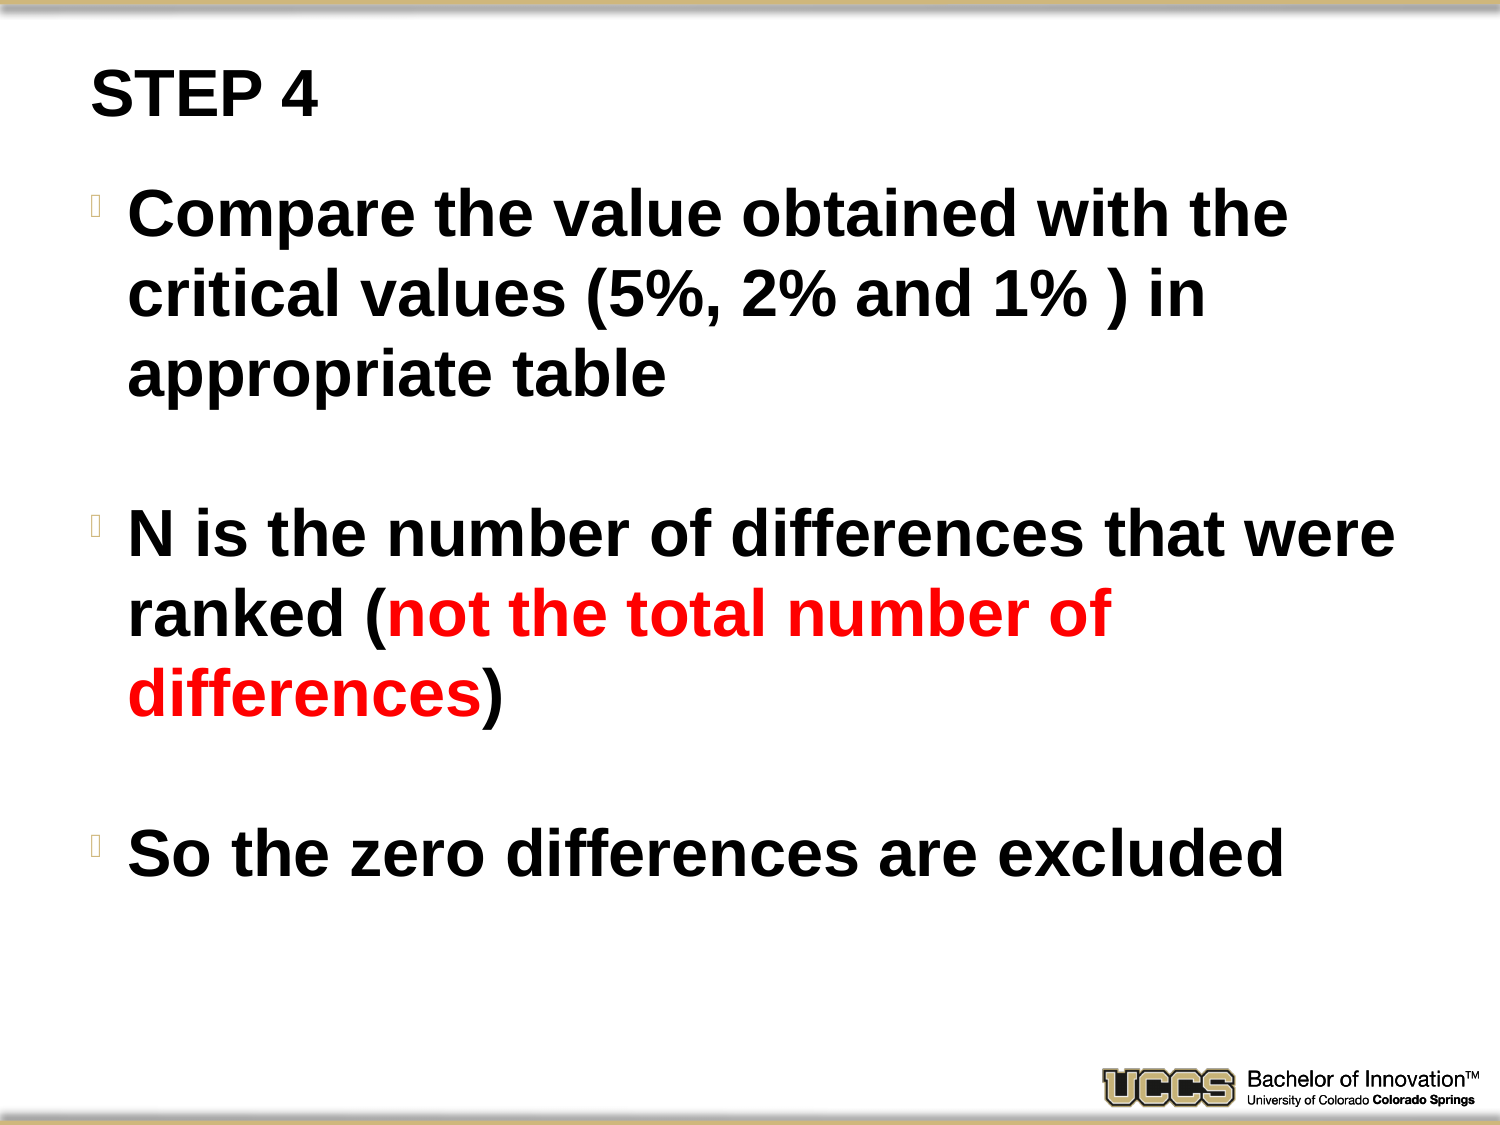

# STEP 4
Compare the value obtained with the critical values (5%, 2% and 1% ) in appropriate table

N is the number of differences that were ranked (not the total number of differences)

So the zero differences are excluded